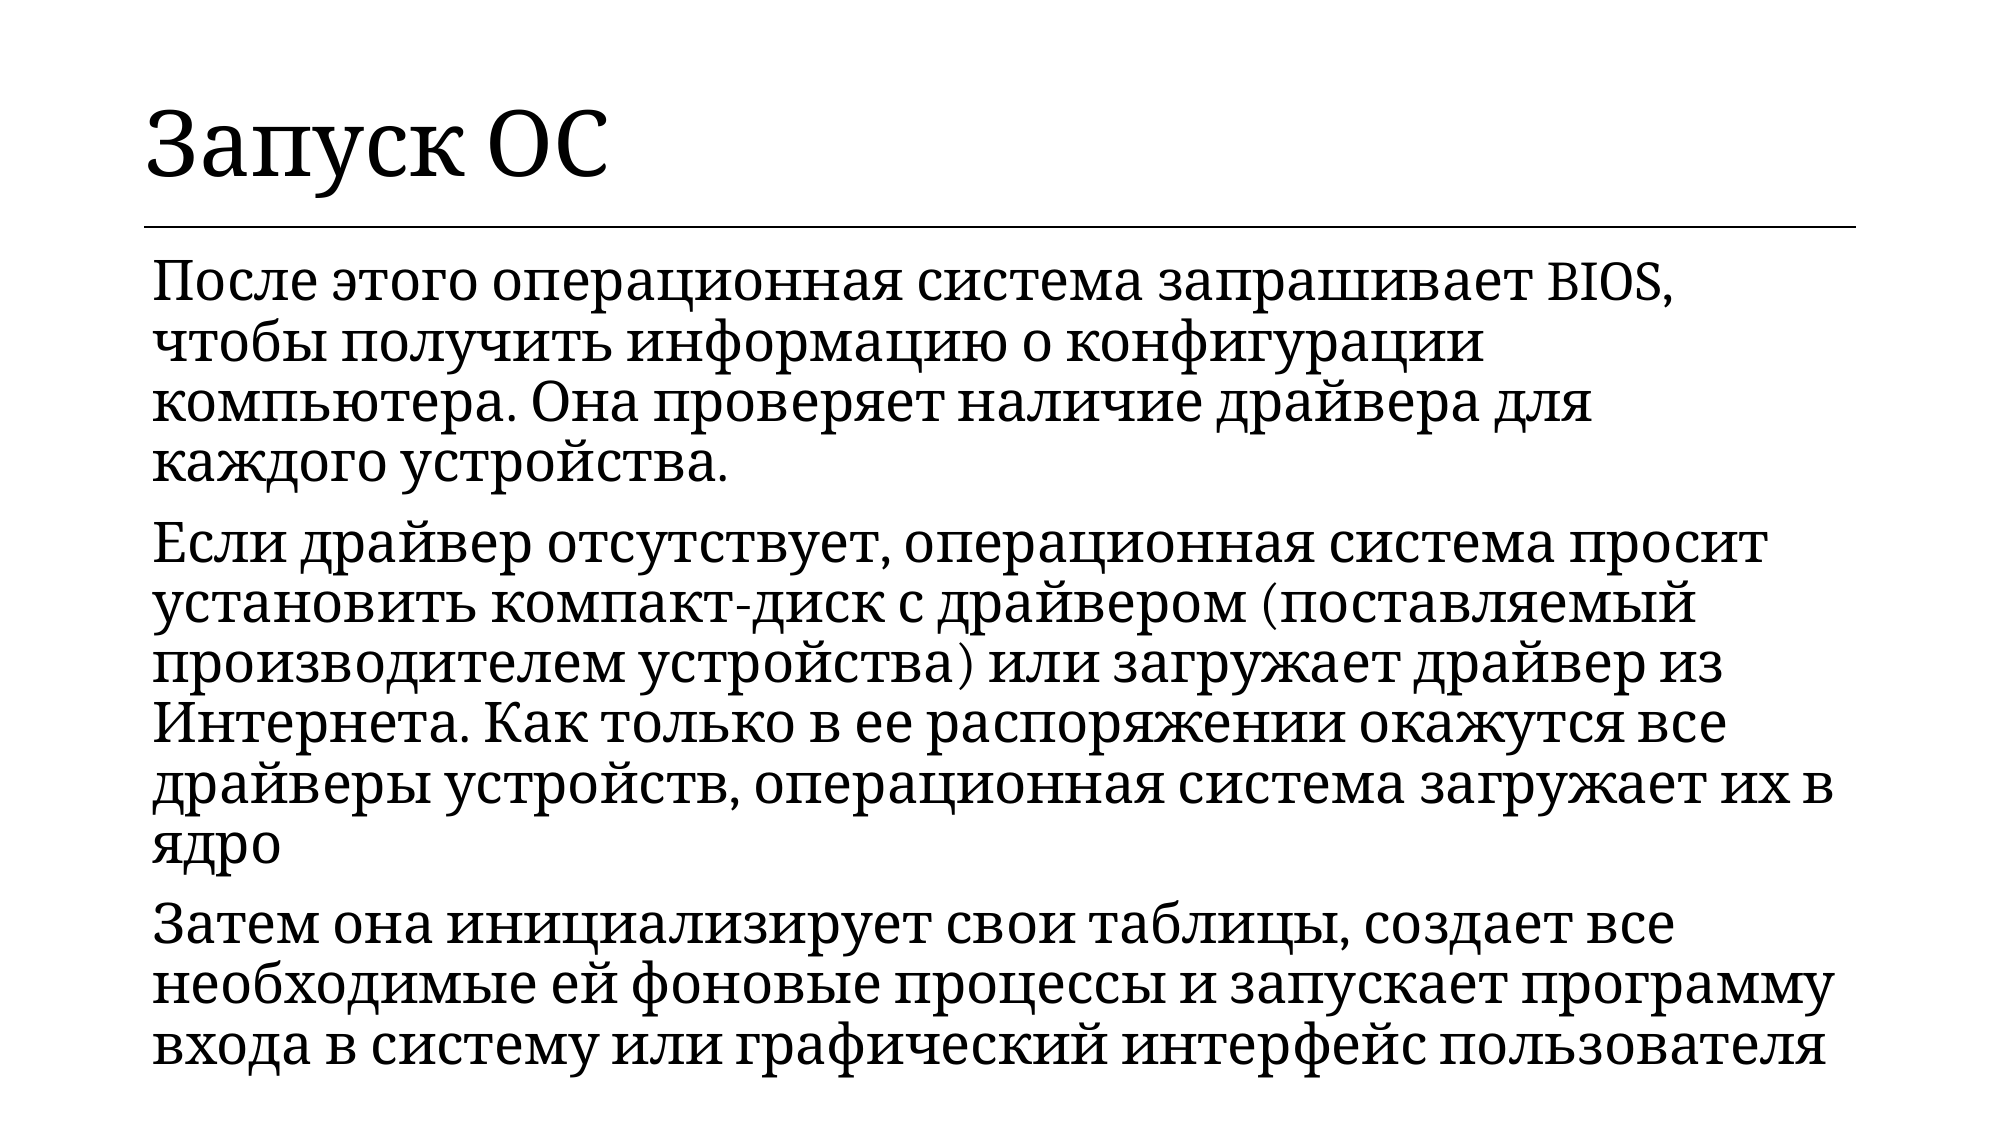

| Запуск ОС |
| --- |
После этого операционная система запрашивает BIOS, чтобы получить информацию о конфигурации компьютера. Она проверяет наличие драйвера для каждого устройства.
Если драйвер отсутствует, операционная система просит установить компакт-диск с драйвером (поставляемый производителем устройства) или загружает драйвер из Интернета. Как только в ее распоряжении окажутся все драйверы устройств, операционная система загружает их в ядро
Затем она инициализирует свои таблицы, создает все необходимые ей фоновые процессы и запускает программу входа в систему или графический интерфейс пользователя